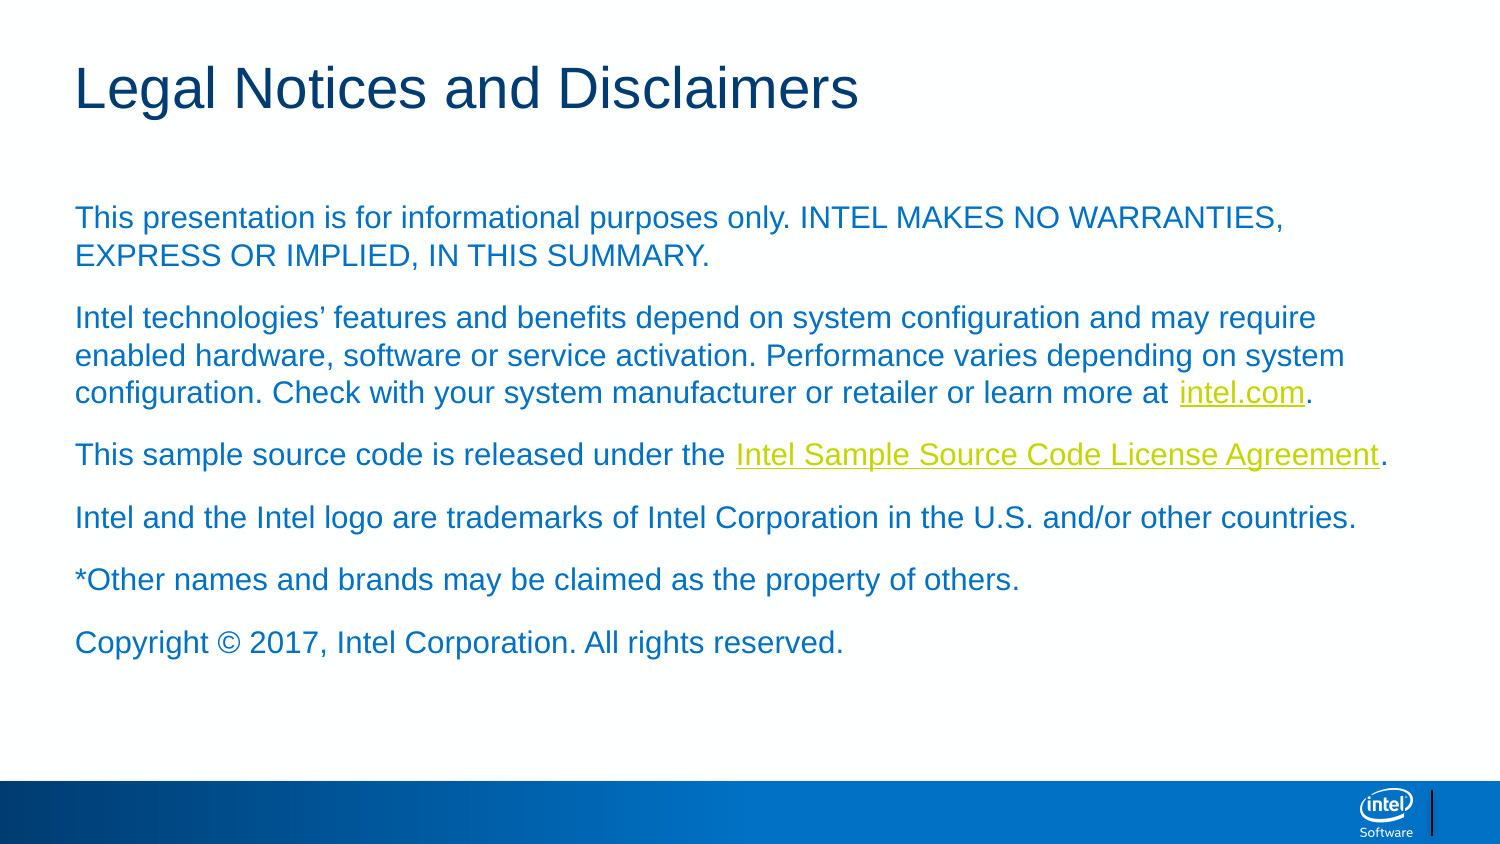

# Legal Notices and Disclaimers
This presentation is for informational purposes only. INTEL MAKES NO WARRANTIES, EXPRESS OR IMPLIED, IN THIS SUMMARY.
Intel technologies’ features and benefits depend on system configuration and may require enabled hardware, software or service activation. Performance varies depending on system configuration. Check with your system manufacturer or retailer or learn more at intel.com.
This sample source code is released under the Intel Sample Source Code License Agreement.
Intel and the Intel logo are trademarks of Intel Corporation in the U.S. and/or other countries.
*Other names and brands may be claimed as the property of others.
Copyright © 2017, Intel Corporation. All rights reserved.